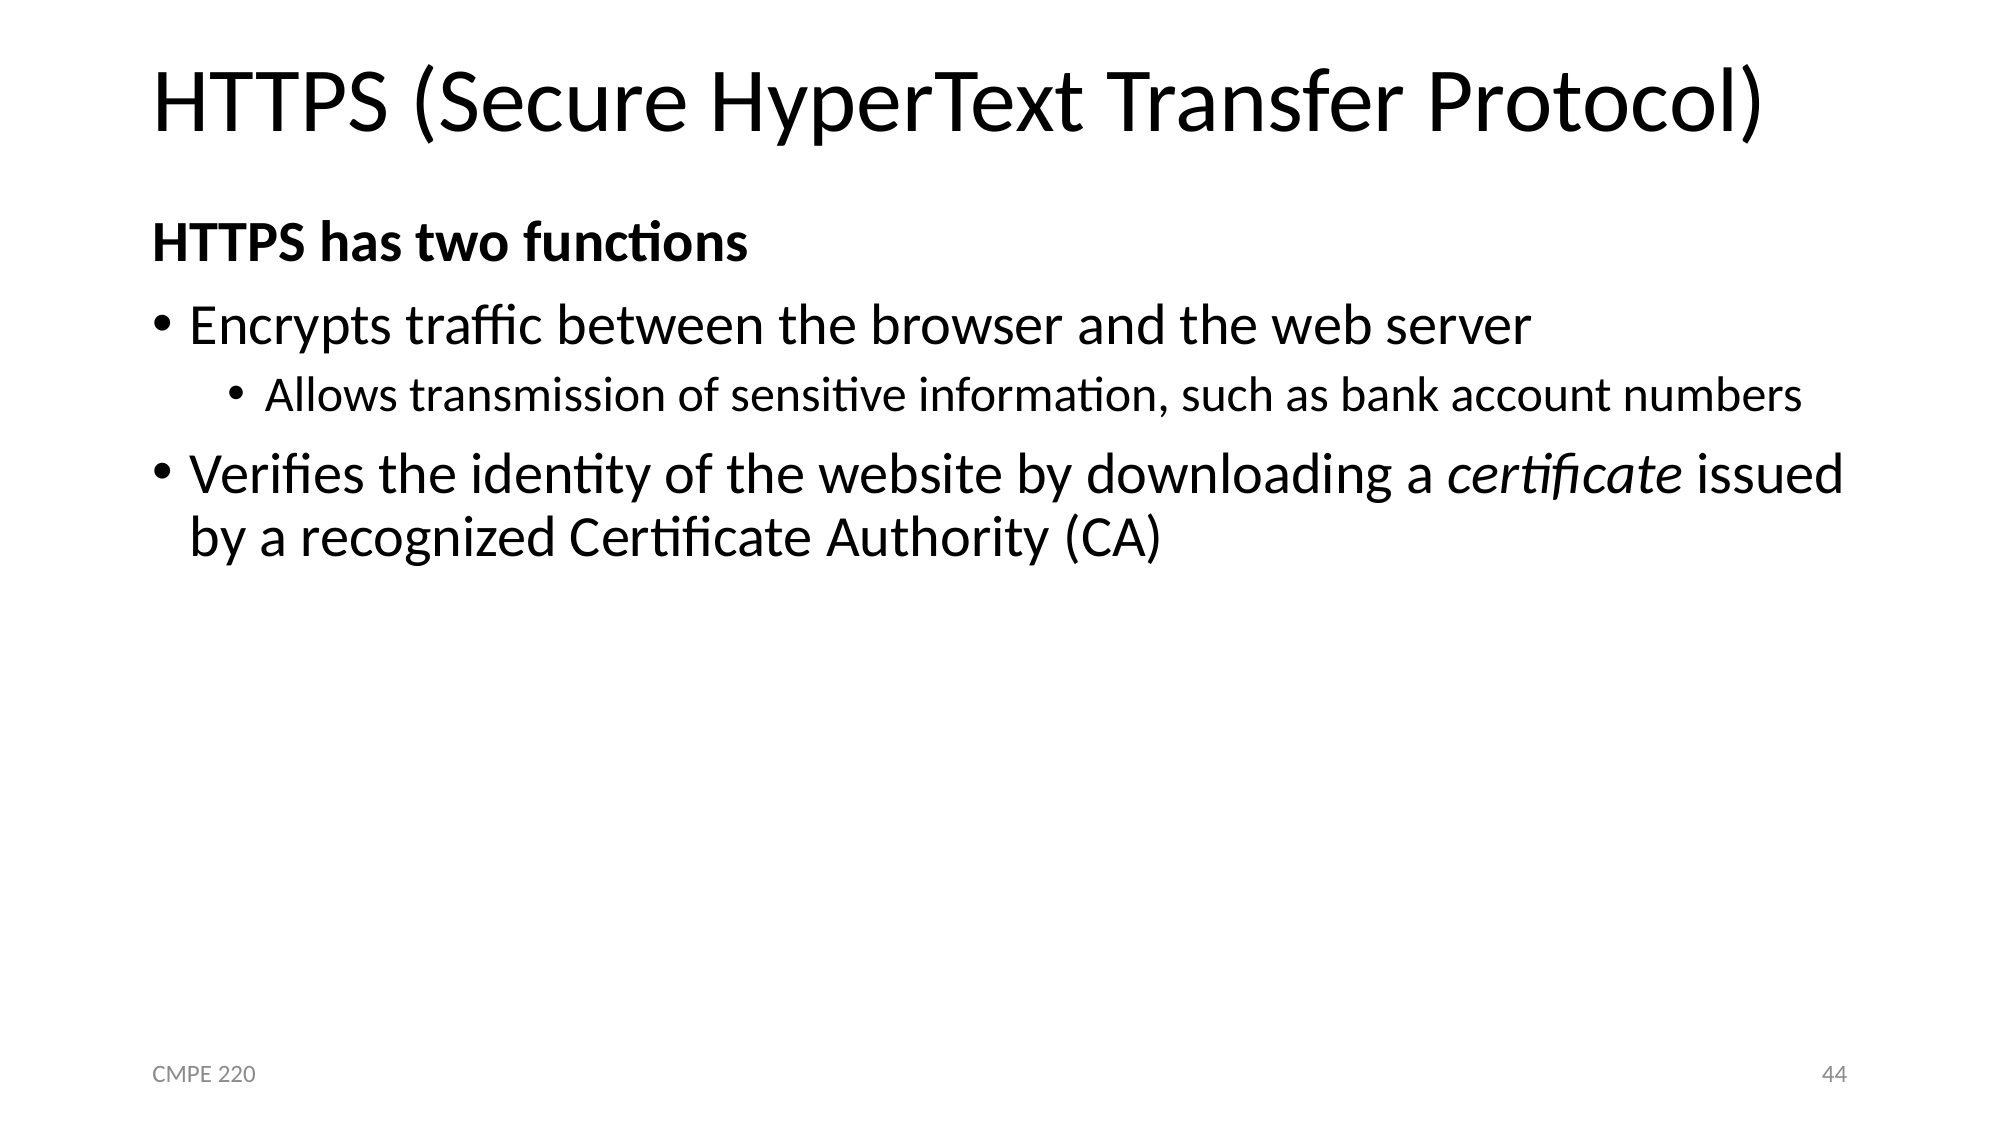

# HTTPS (Secure HyperText Transfer Protocol)
HTTPS has two functions
Encrypts traffic between the browser and the web server
Allows transmission of sensitive information, such as bank account numbers
Verifies the identity of the website by downloading a certificate issued by a recognized Certificate Authority (CA)

CMPE 220
44